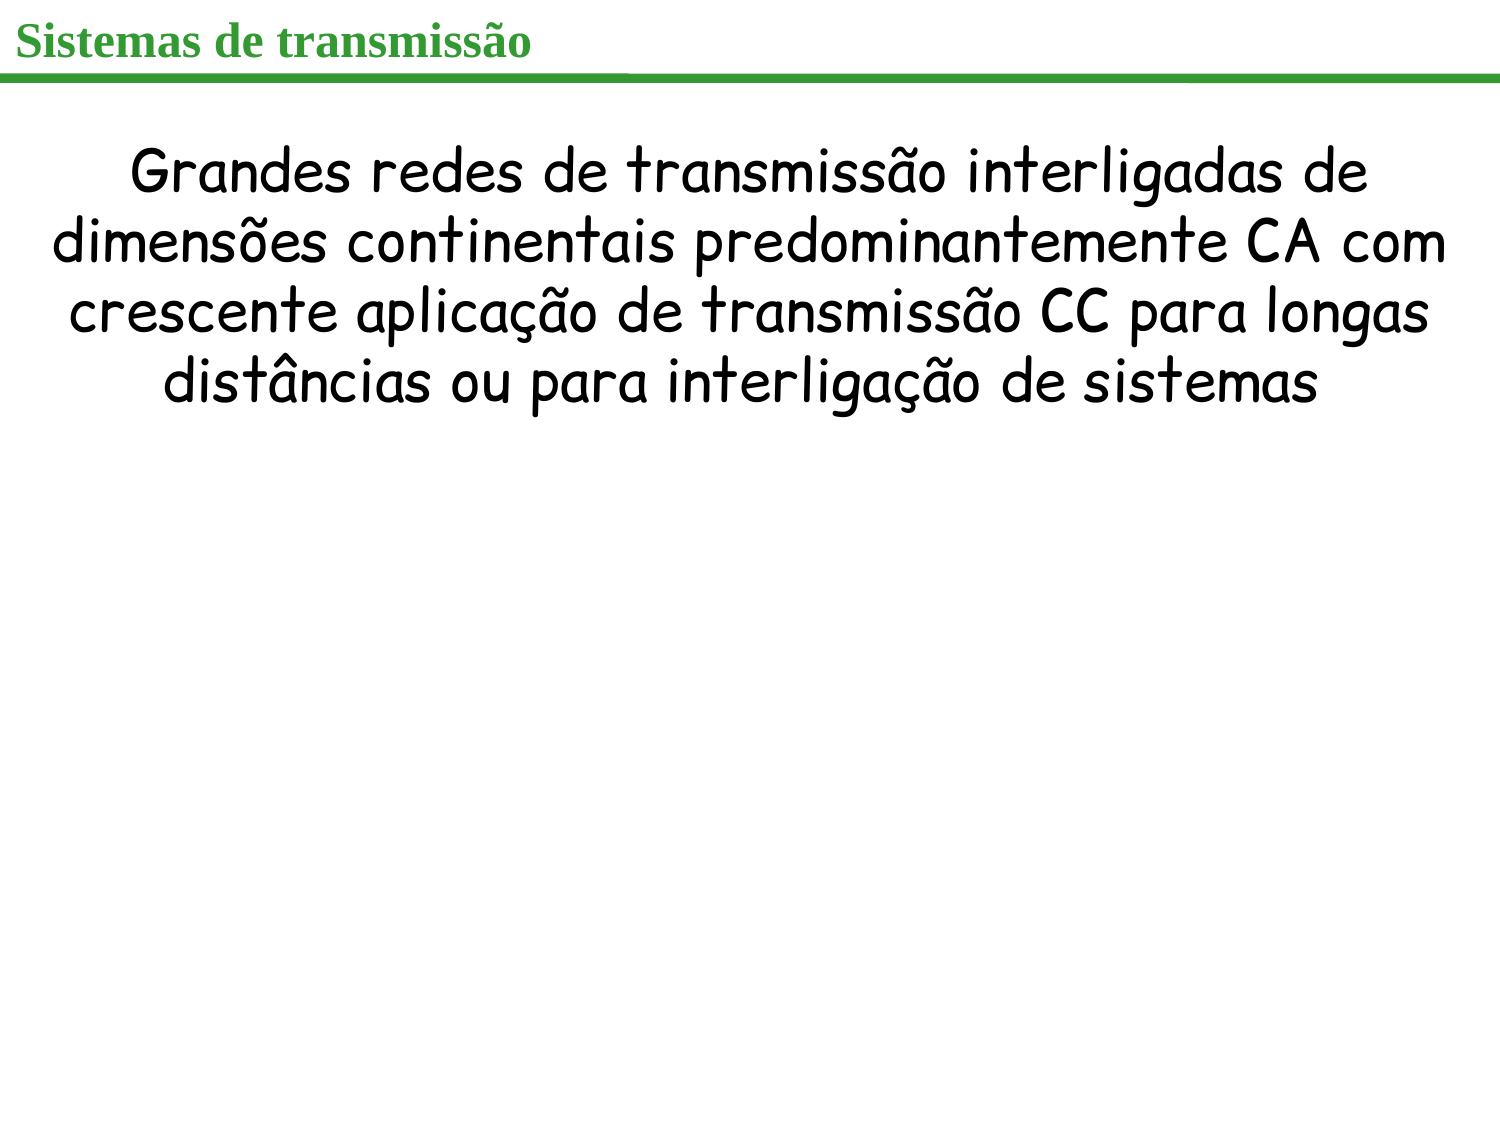

# Sistemas de transmissão
Grandes redes de transmissão interligadas de dimensões continentais predominantemente CA com crescente aplicação de transmissão CC para longas distâncias ou para interligação de sistemas